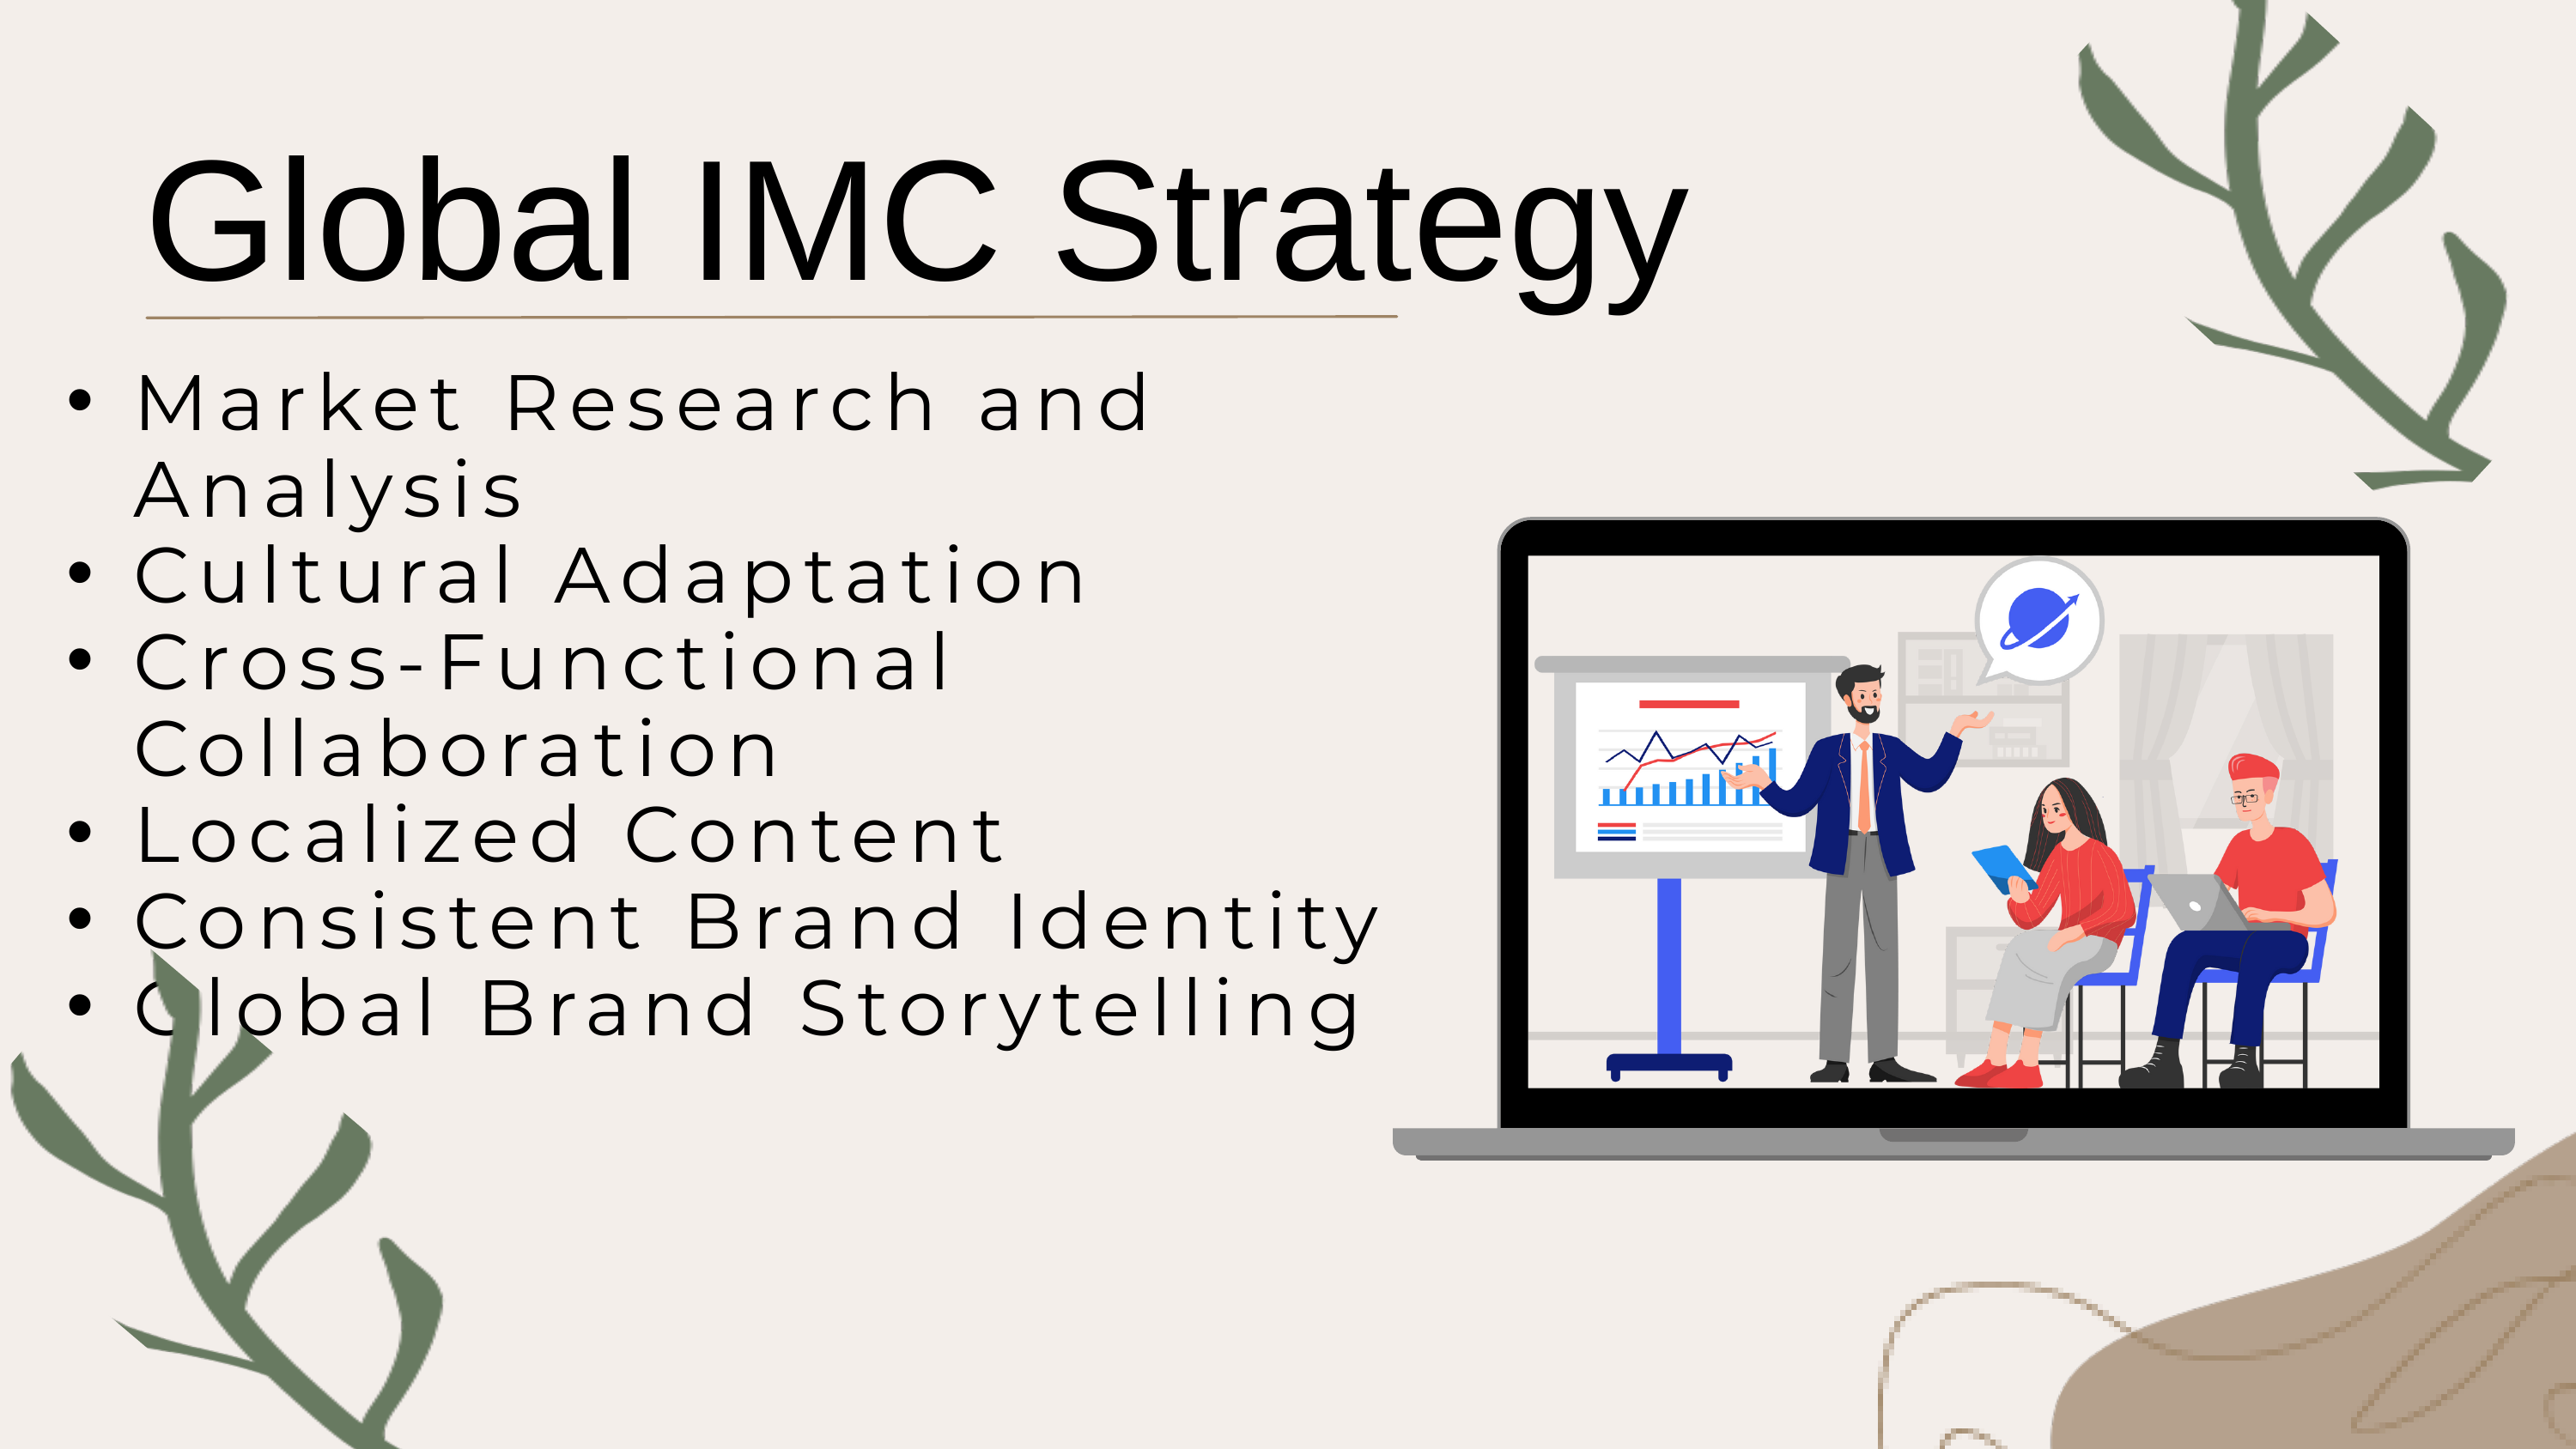

Global IMC Strategy

Market Research and Analysis
Cultural Adaptation
Cross-Functional Collaboration
Localized Content
Consistent Brand Identity
Global Brand Storytelling